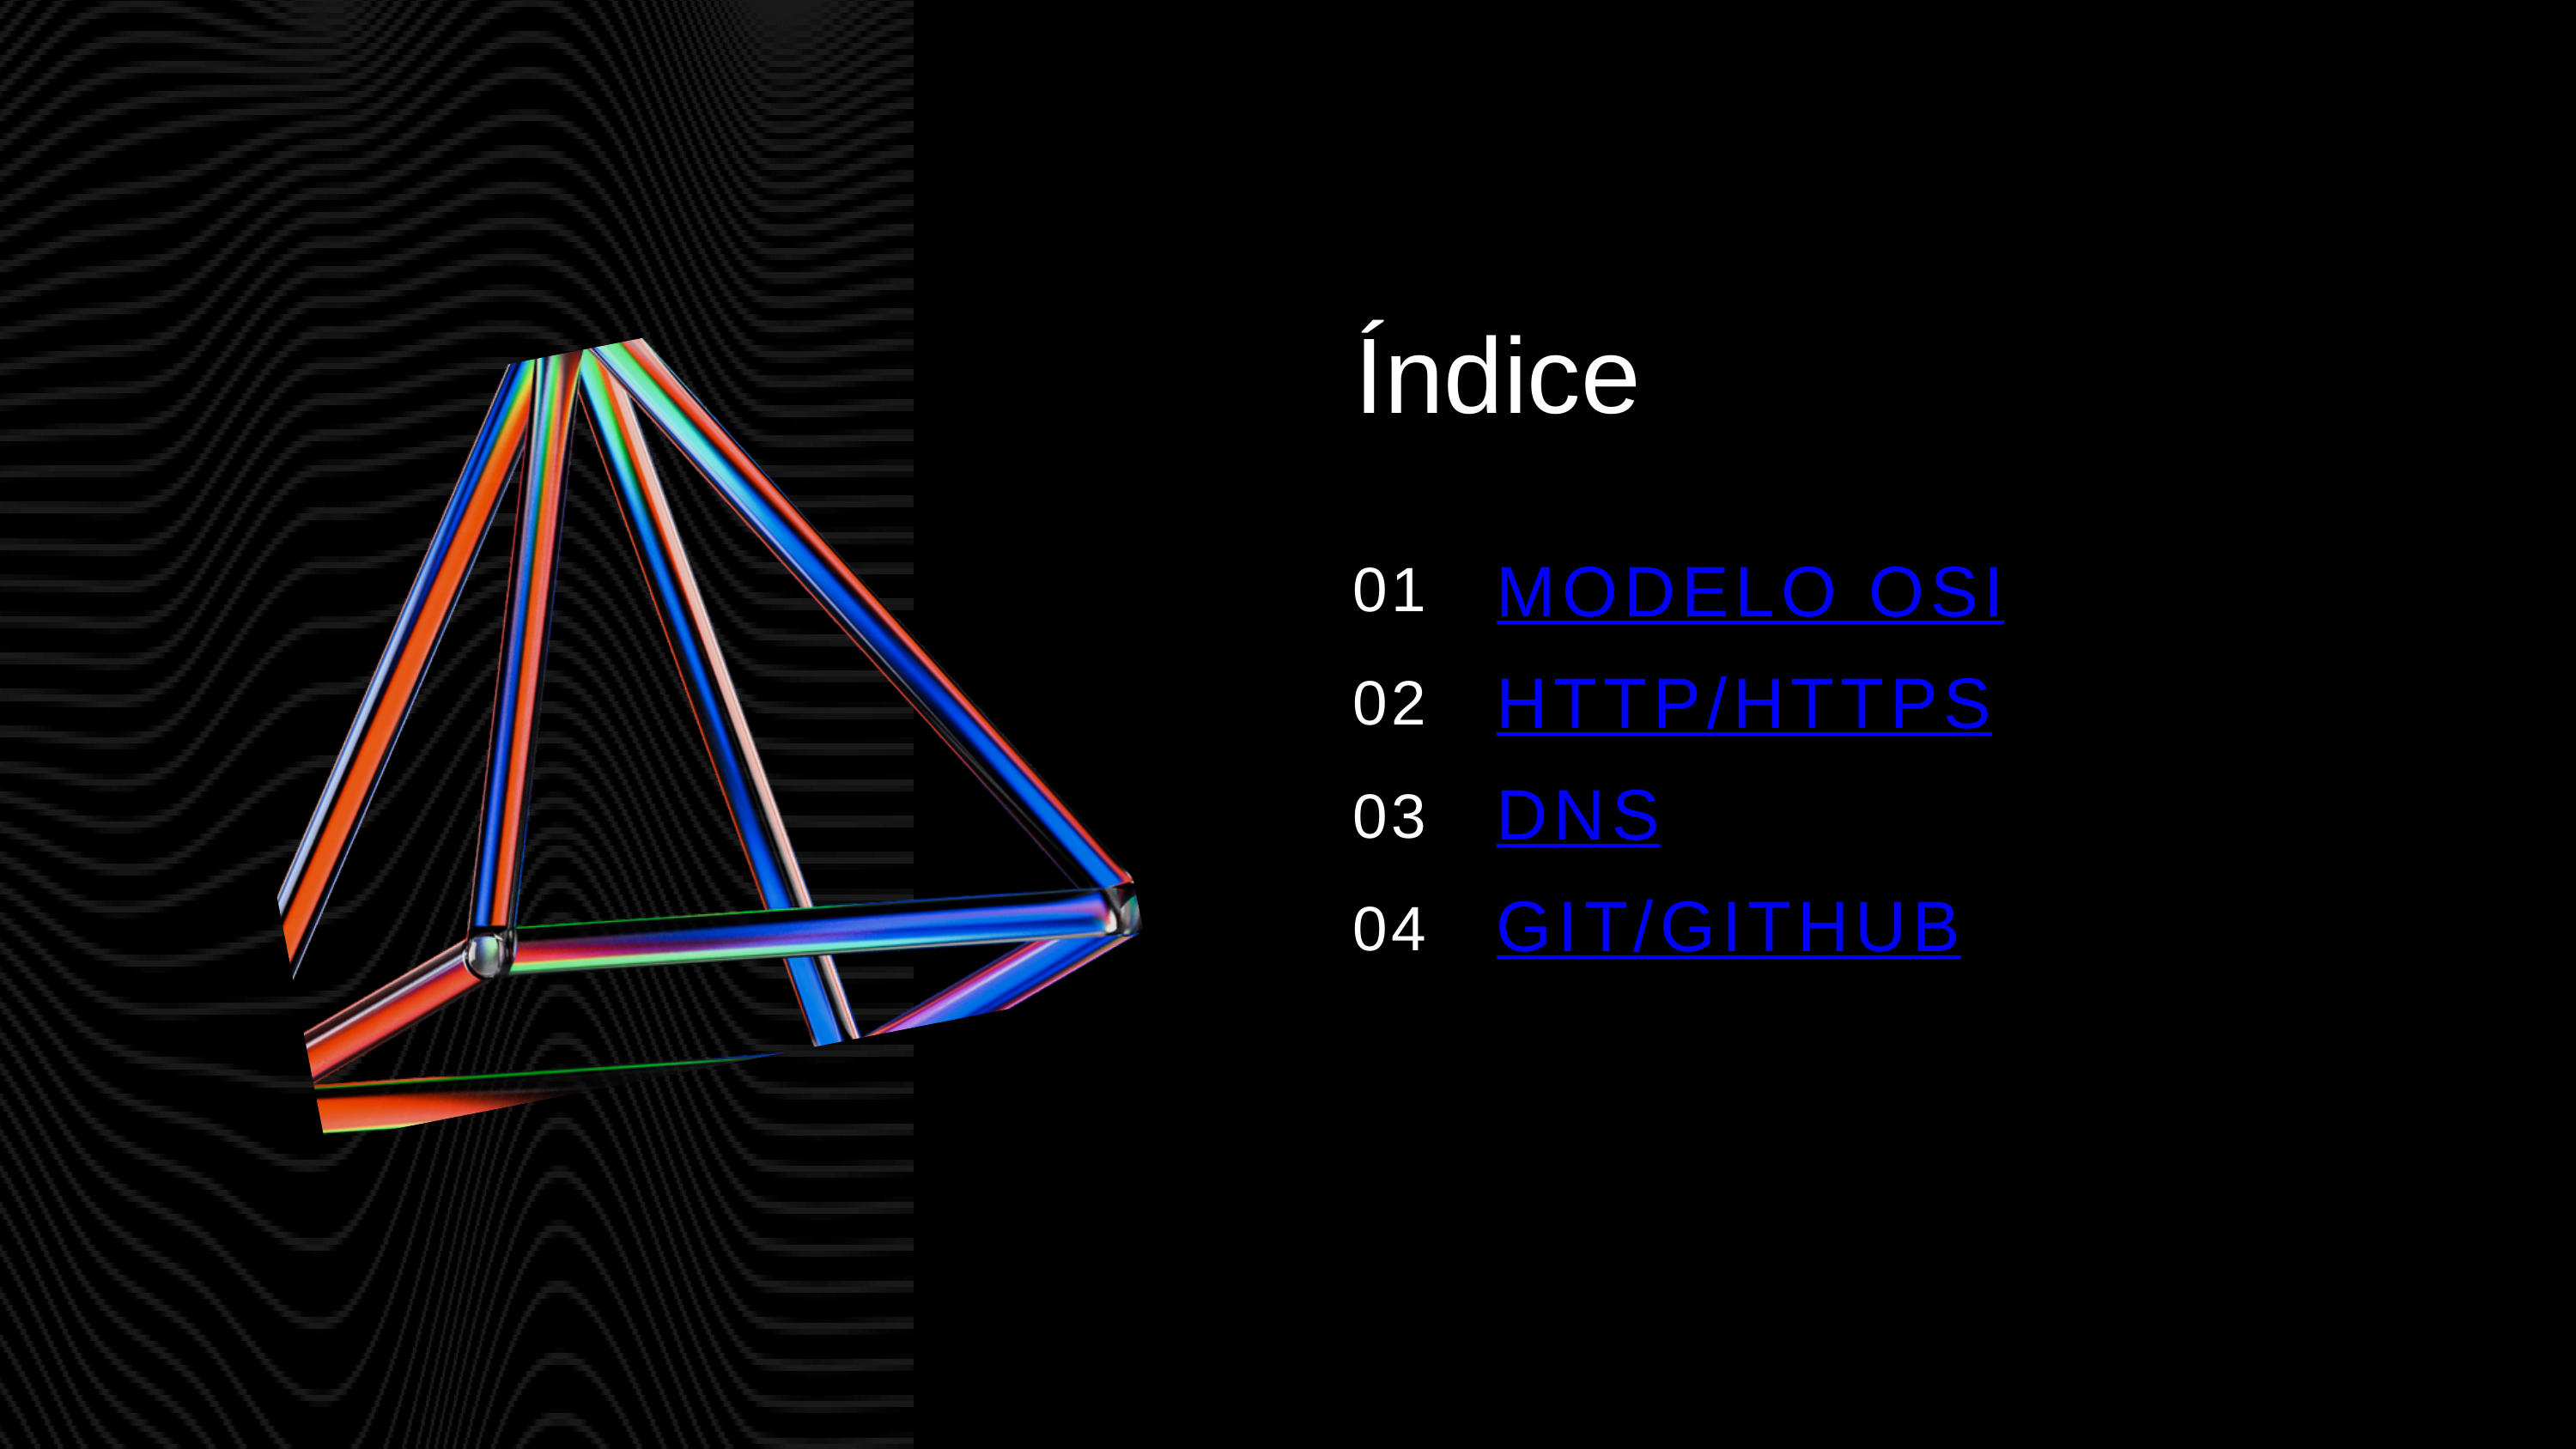

Índice

01
02
03
04

MODELO OSI
HTTP/HTTPS
DNS
GIT/GITHUB